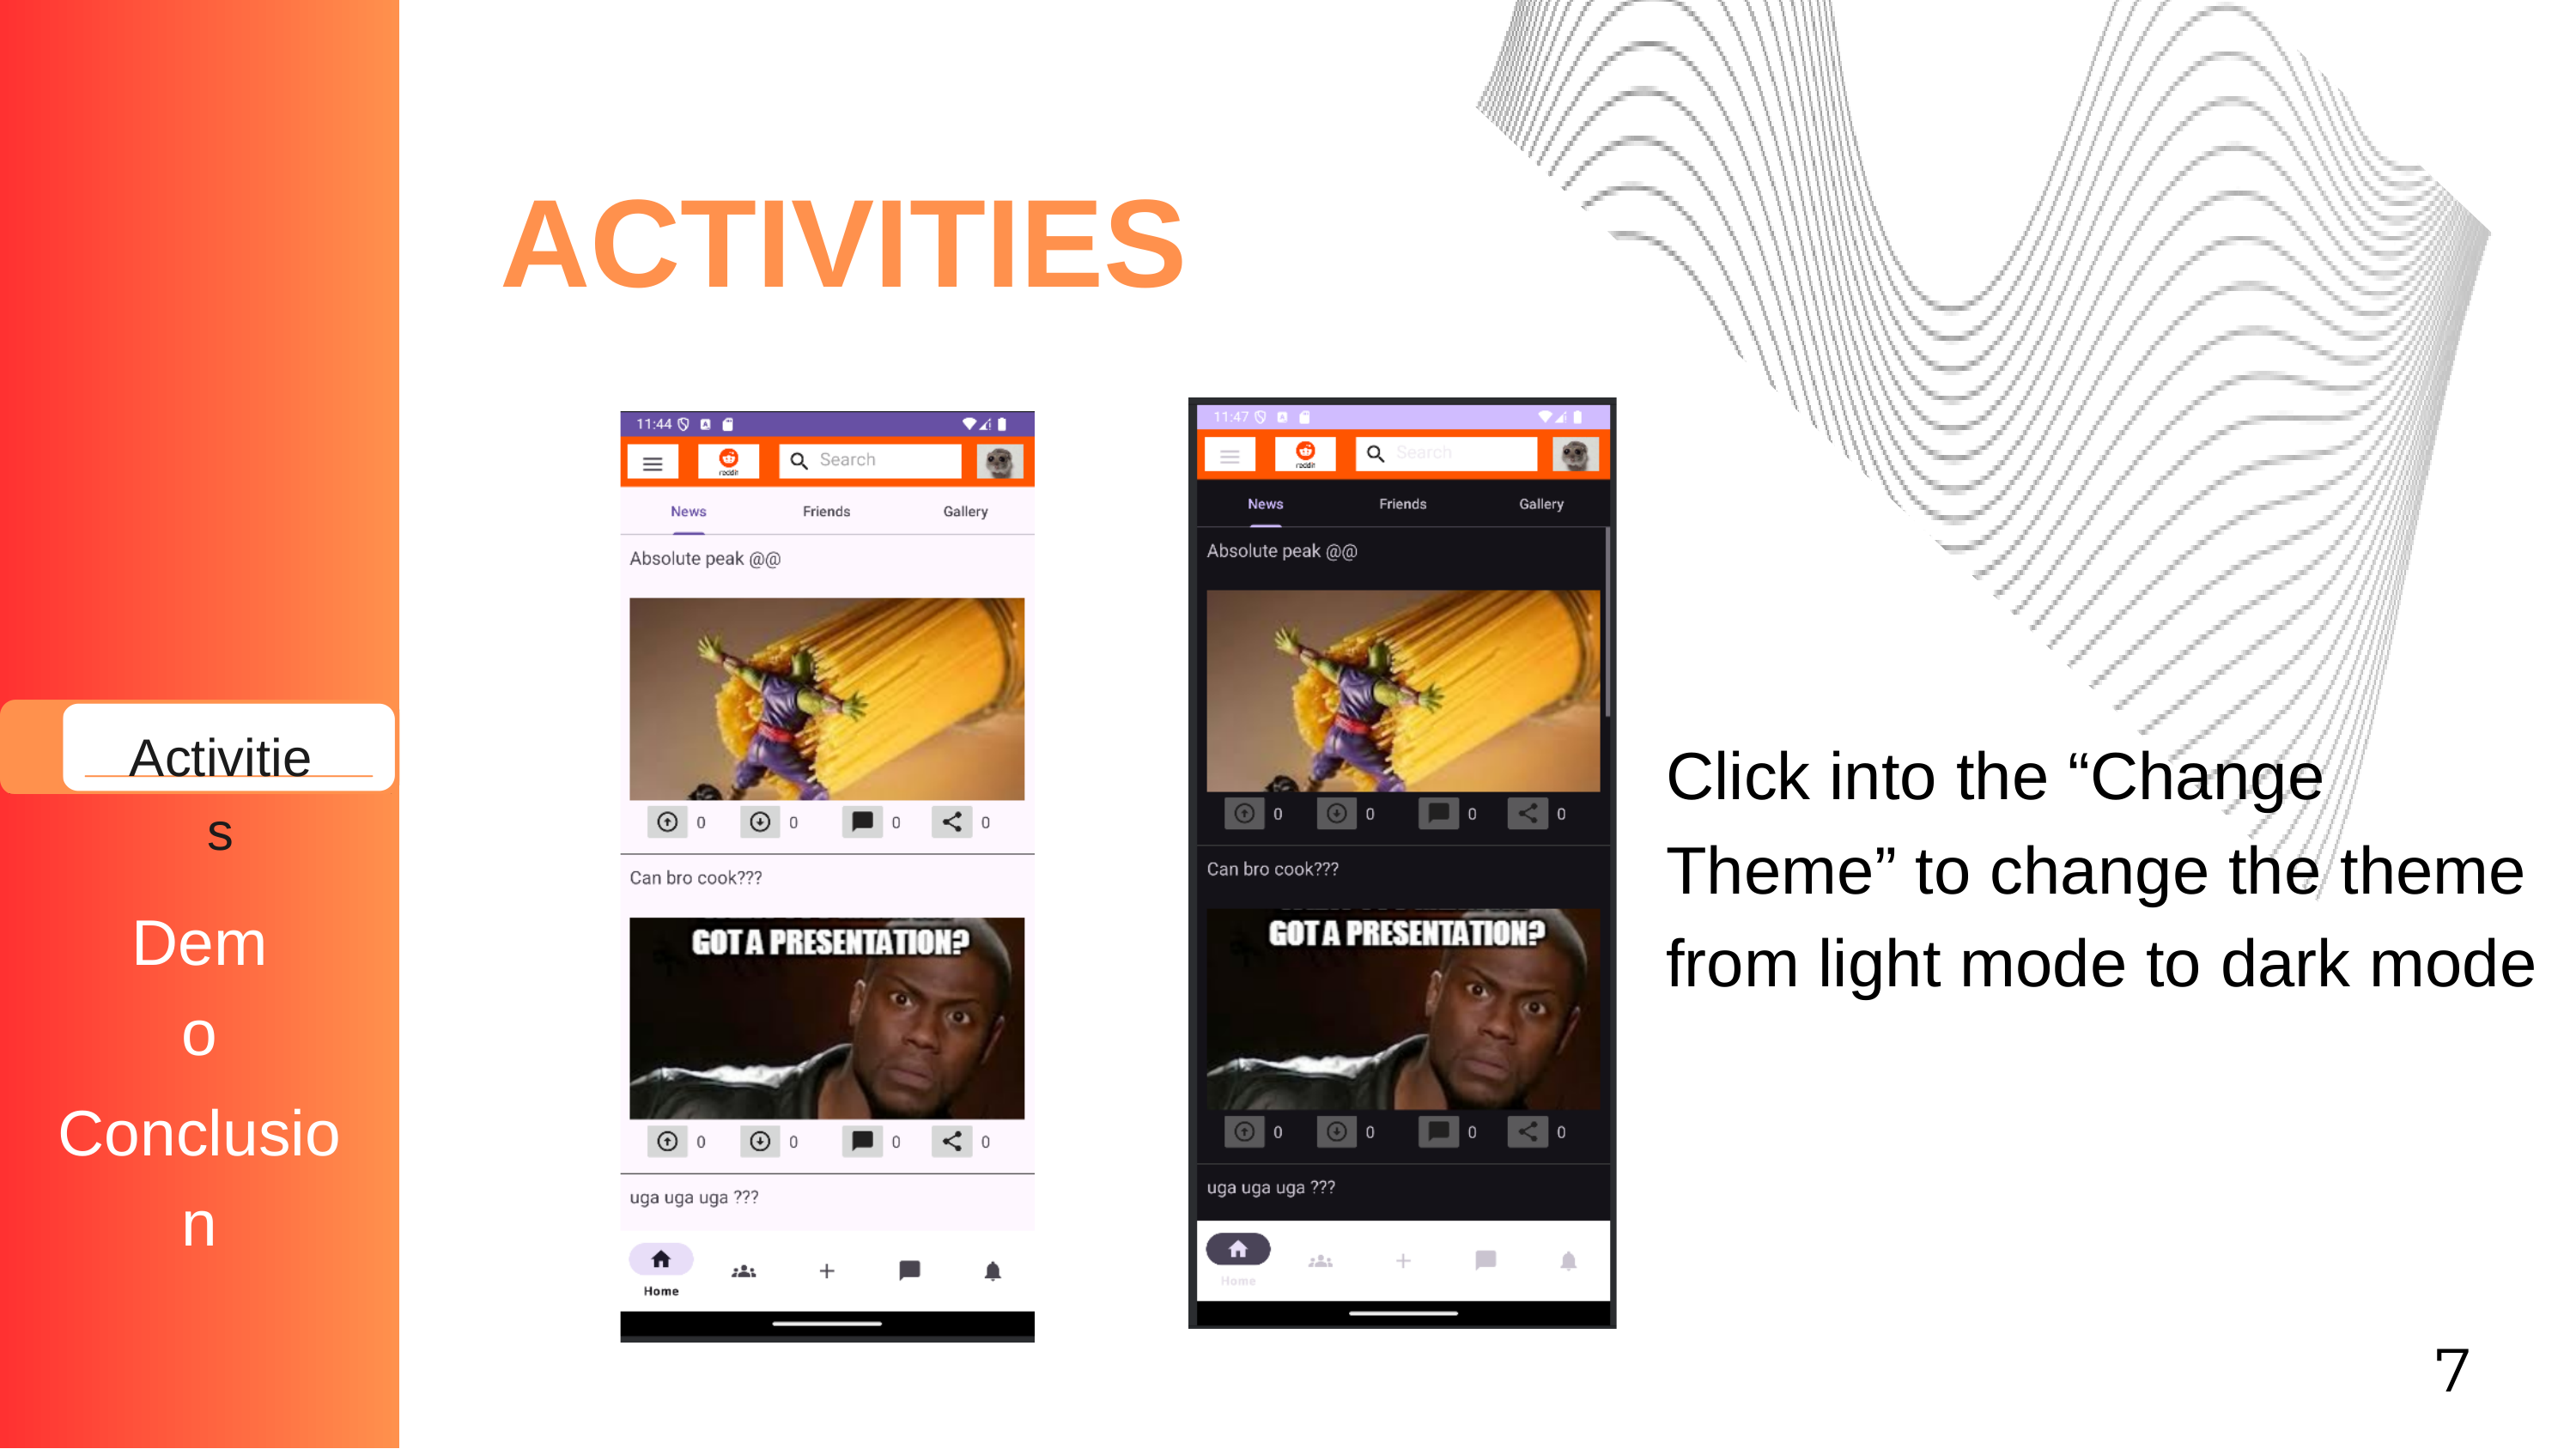

ACTIVITIES

Activities
Click into the “Change Theme” to change the theme from light mode to dark mode
Demo
Conclusion
7